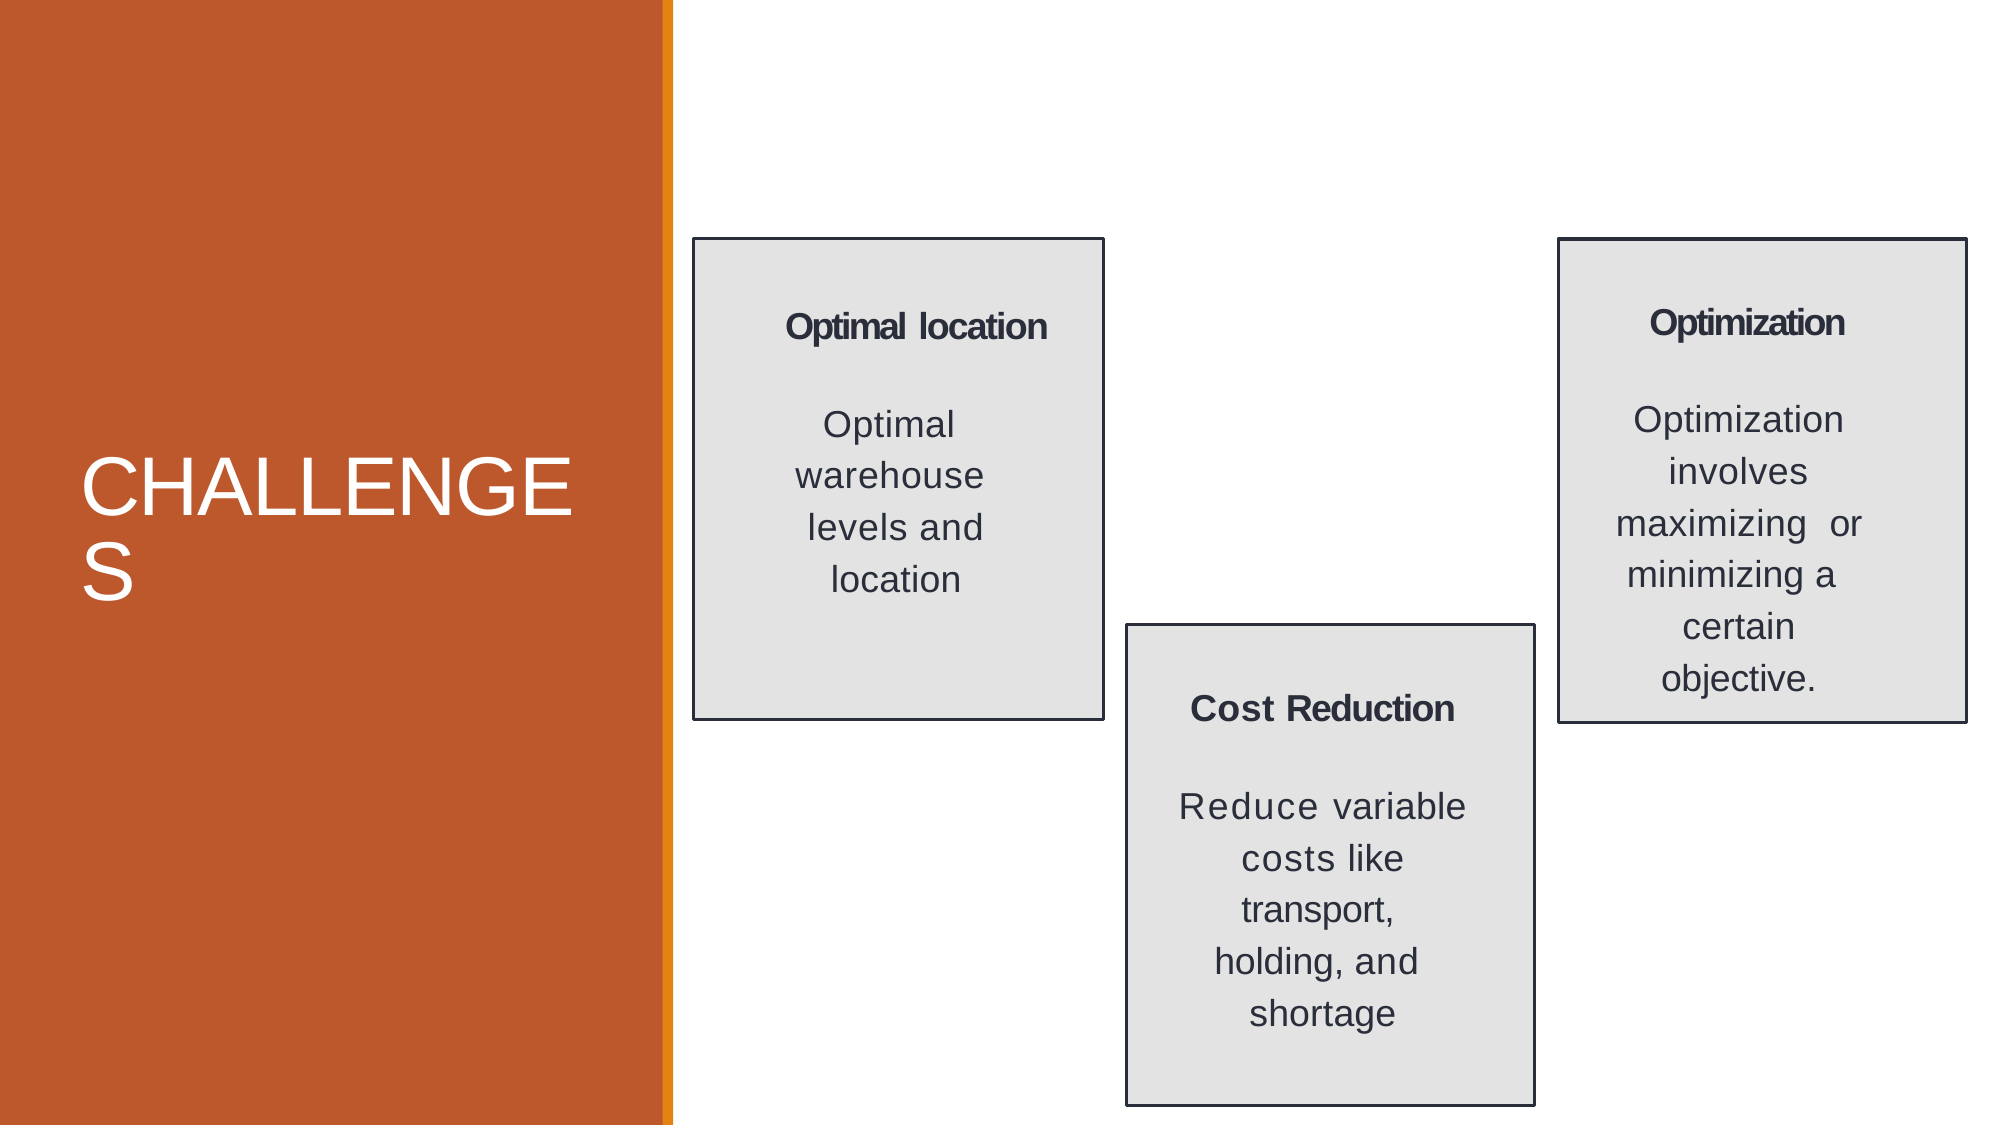

Optimal location

Optimal warehouse  levels and location

Optimization

Optimization
involves maximizing  or minimizing a  certain objective.
# CHALLENGES

Cost Reduction

Reduce variable costs like transport,  holding, and  shortage